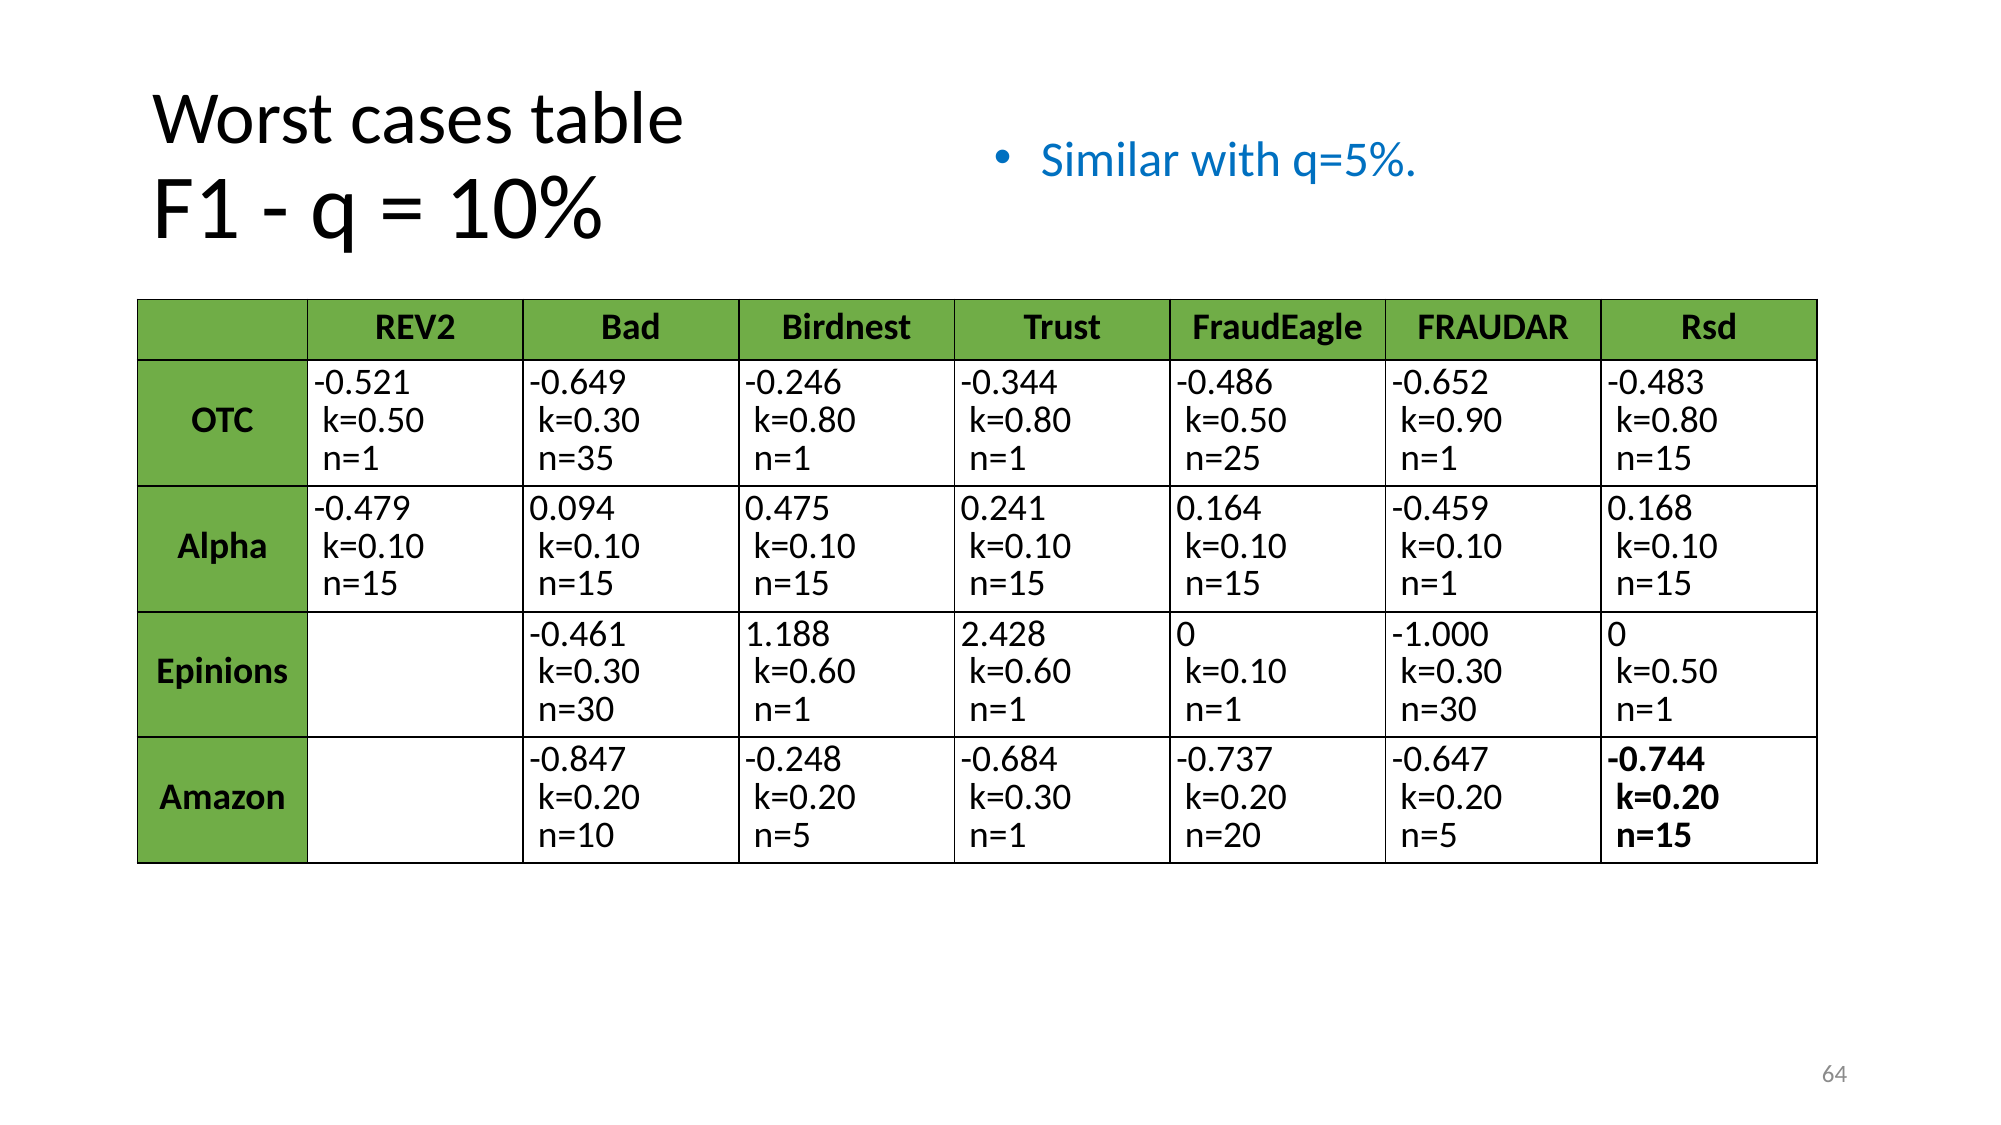

# Worst cases table F1 - q = 10%
Similar with q=5%.

|  | REV2 | Bad | Birdnest | Trust | FraudEagle | FRAUDAR | Rsd |
| --- | --- | --- | --- | --- | --- | --- | --- |
| OTC | -0.521   k=0.50   n=1 | -0.649   k=0.30   n=35 | -0.246   k=0.80   n=1 | -0.344   k=0.80   n=1 | -0.486   k=0.50   n=25 | -0.652   k=0.90   n=1 | -0.483   k=0.80   n=15 |
| Alpha | -0.479   k=0.10   n=15 | 0.094   k=0.10   n=15 | 0.475   k=0.10   n=15 | 0.241   k=0.10   n=15 | 0.164   k=0.10   n=15 | -0.459   k=0.10   n=1 | 0.168   k=0.10   n=15 |
| Epinions |  | -0.461   k=0.30   n=30 | 1.188   k=0.60   n=1 | 2.428   k=0.60   n=1 | 0  k=0.10   n=1 | -1.000   k=0.30   n=30 | 0   k=0.50   n=1 |
| Amazon |  | -0.847   k=0.20   n=10 | -0.248   k=0.20   n=5 | -0.684   k=0.30   n=1 | -0.737   k=0.20   n=20 | -0.647   k=0.20   n=5 | -0.744   k=0.20   n=15 |
64